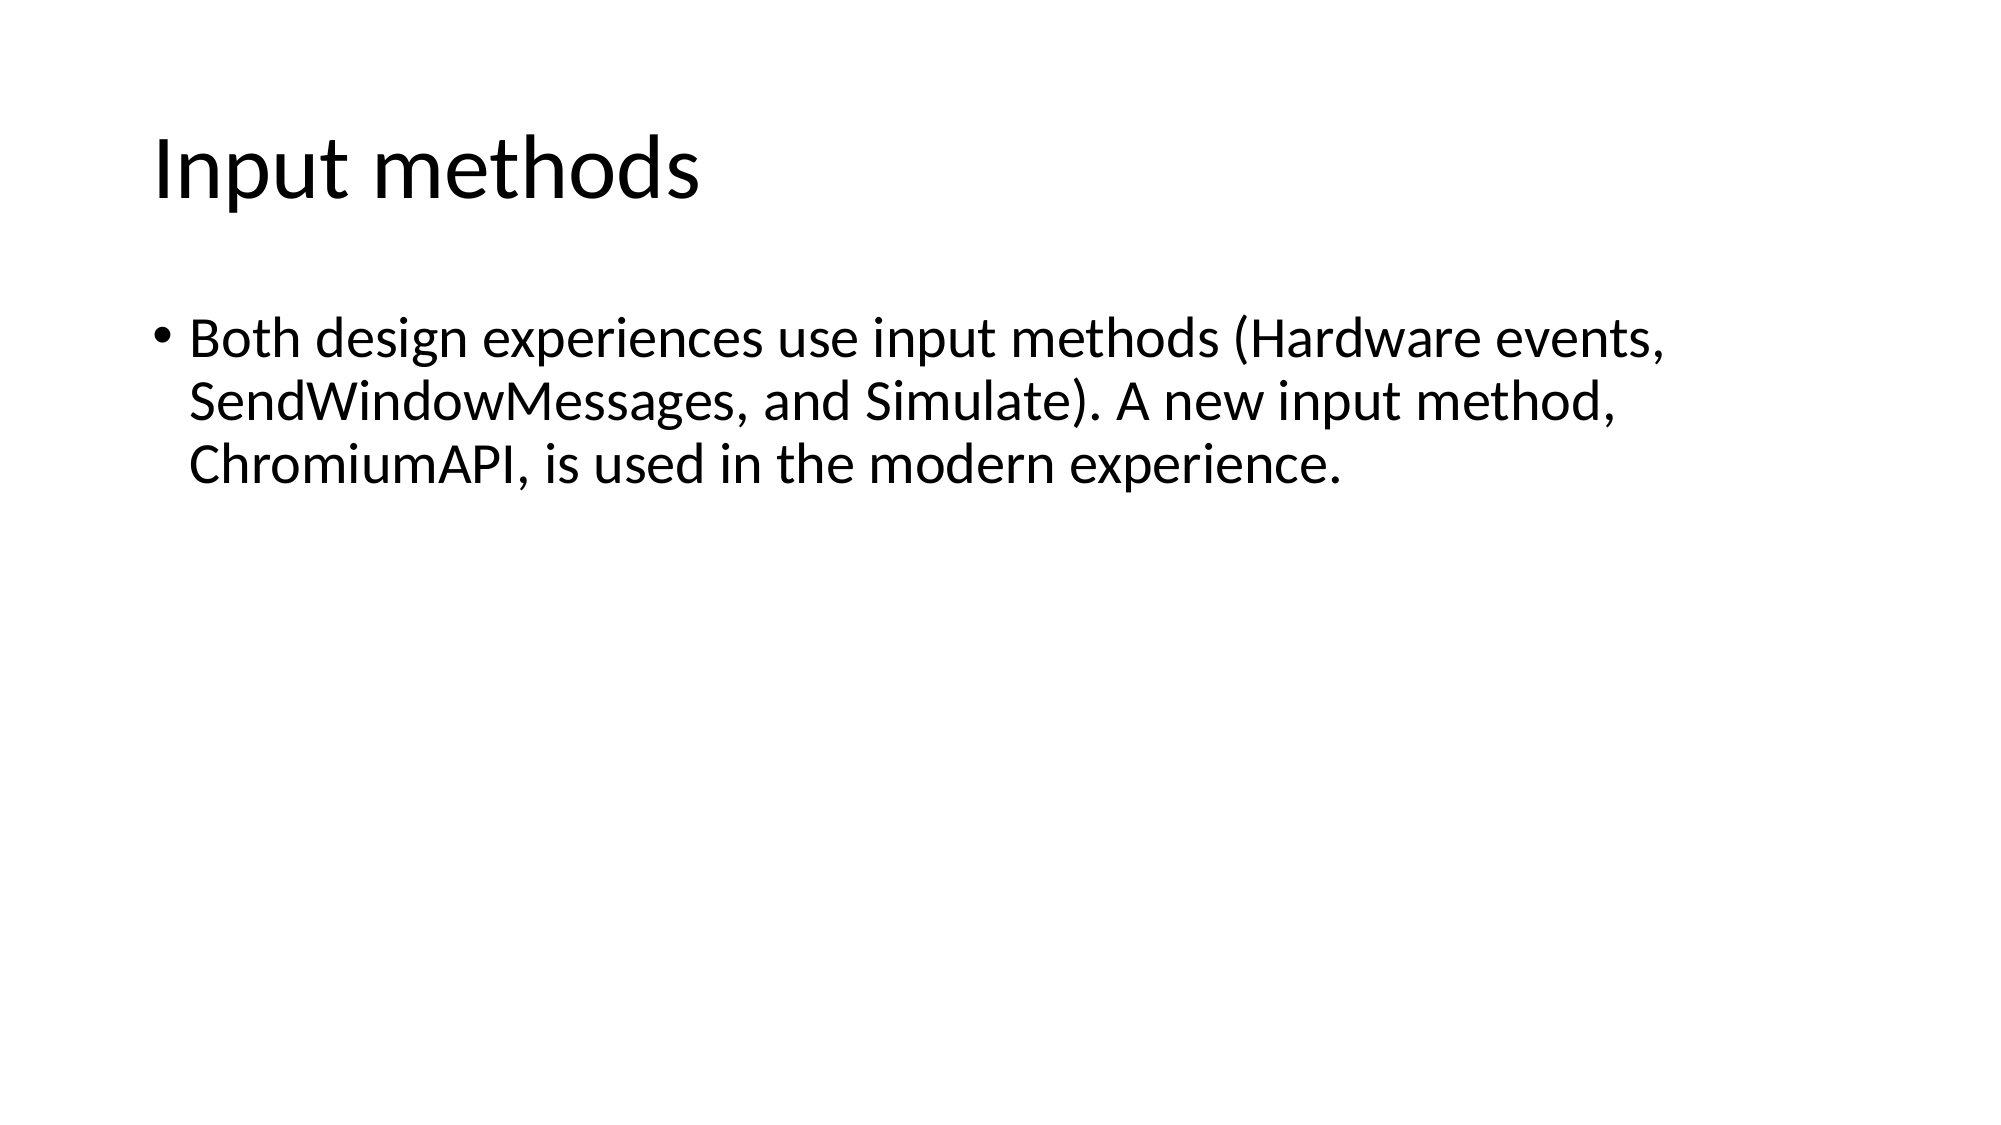

# Input methods
Both design experiences use input methods (Hardware events, SendWindowMessages, and Simulate). A new input method, ChromiumAPI, is used in the modern experience.